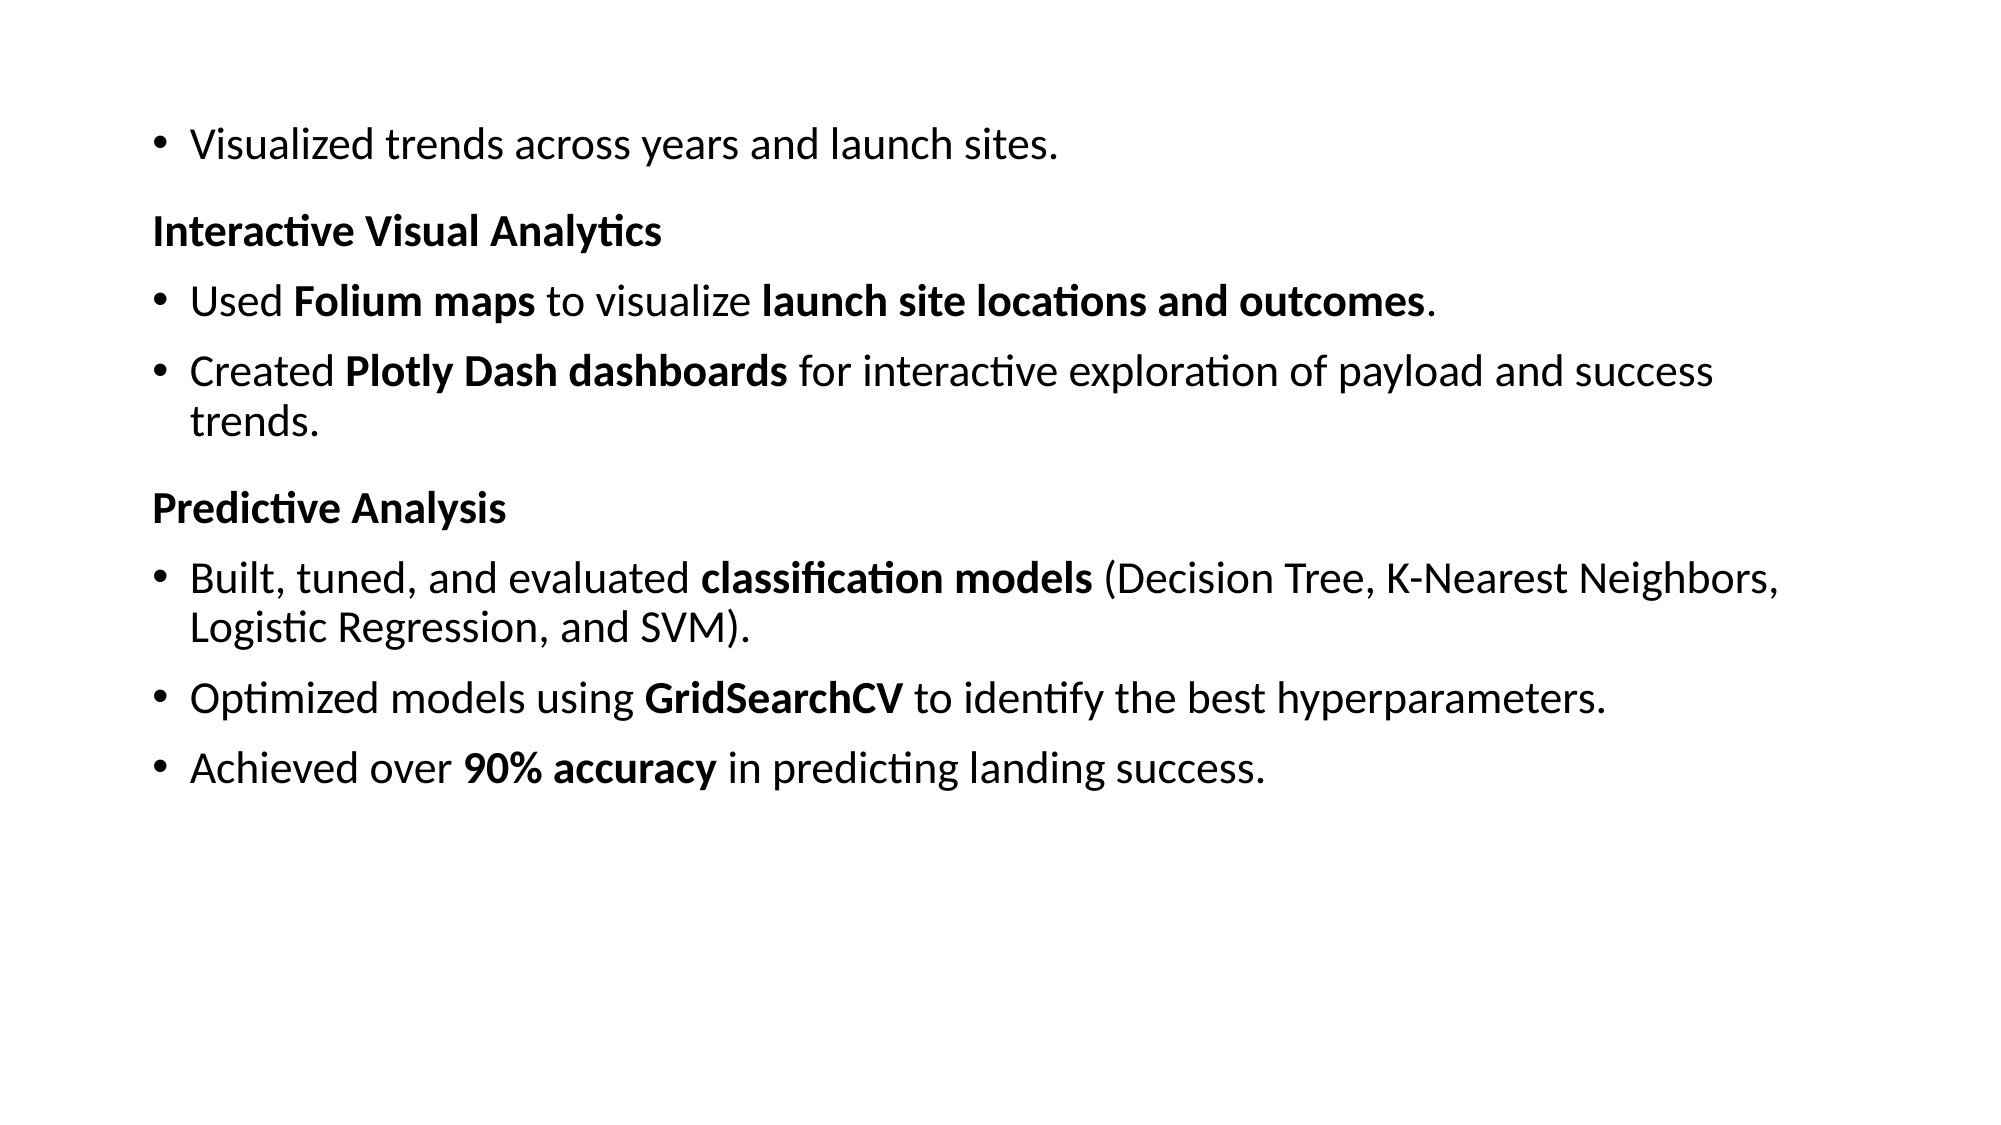

Visualized trends across years and launch sites.
Interactive Visual Analytics
Used Folium maps to visualize launch site locations and outcomes.
Created Plotly Dash dashboards for interactive exploration of payload and success trends.
Predictive Analysis
Built, tuned, and evaluated classification models (Decision Tree, K-Nearest Neighbors, Logistic Regression, and SVM).
Optimized models using GridSearchCV to identify the best hyperparameters.
Achieved over 90% accuracy in predicting landing success.